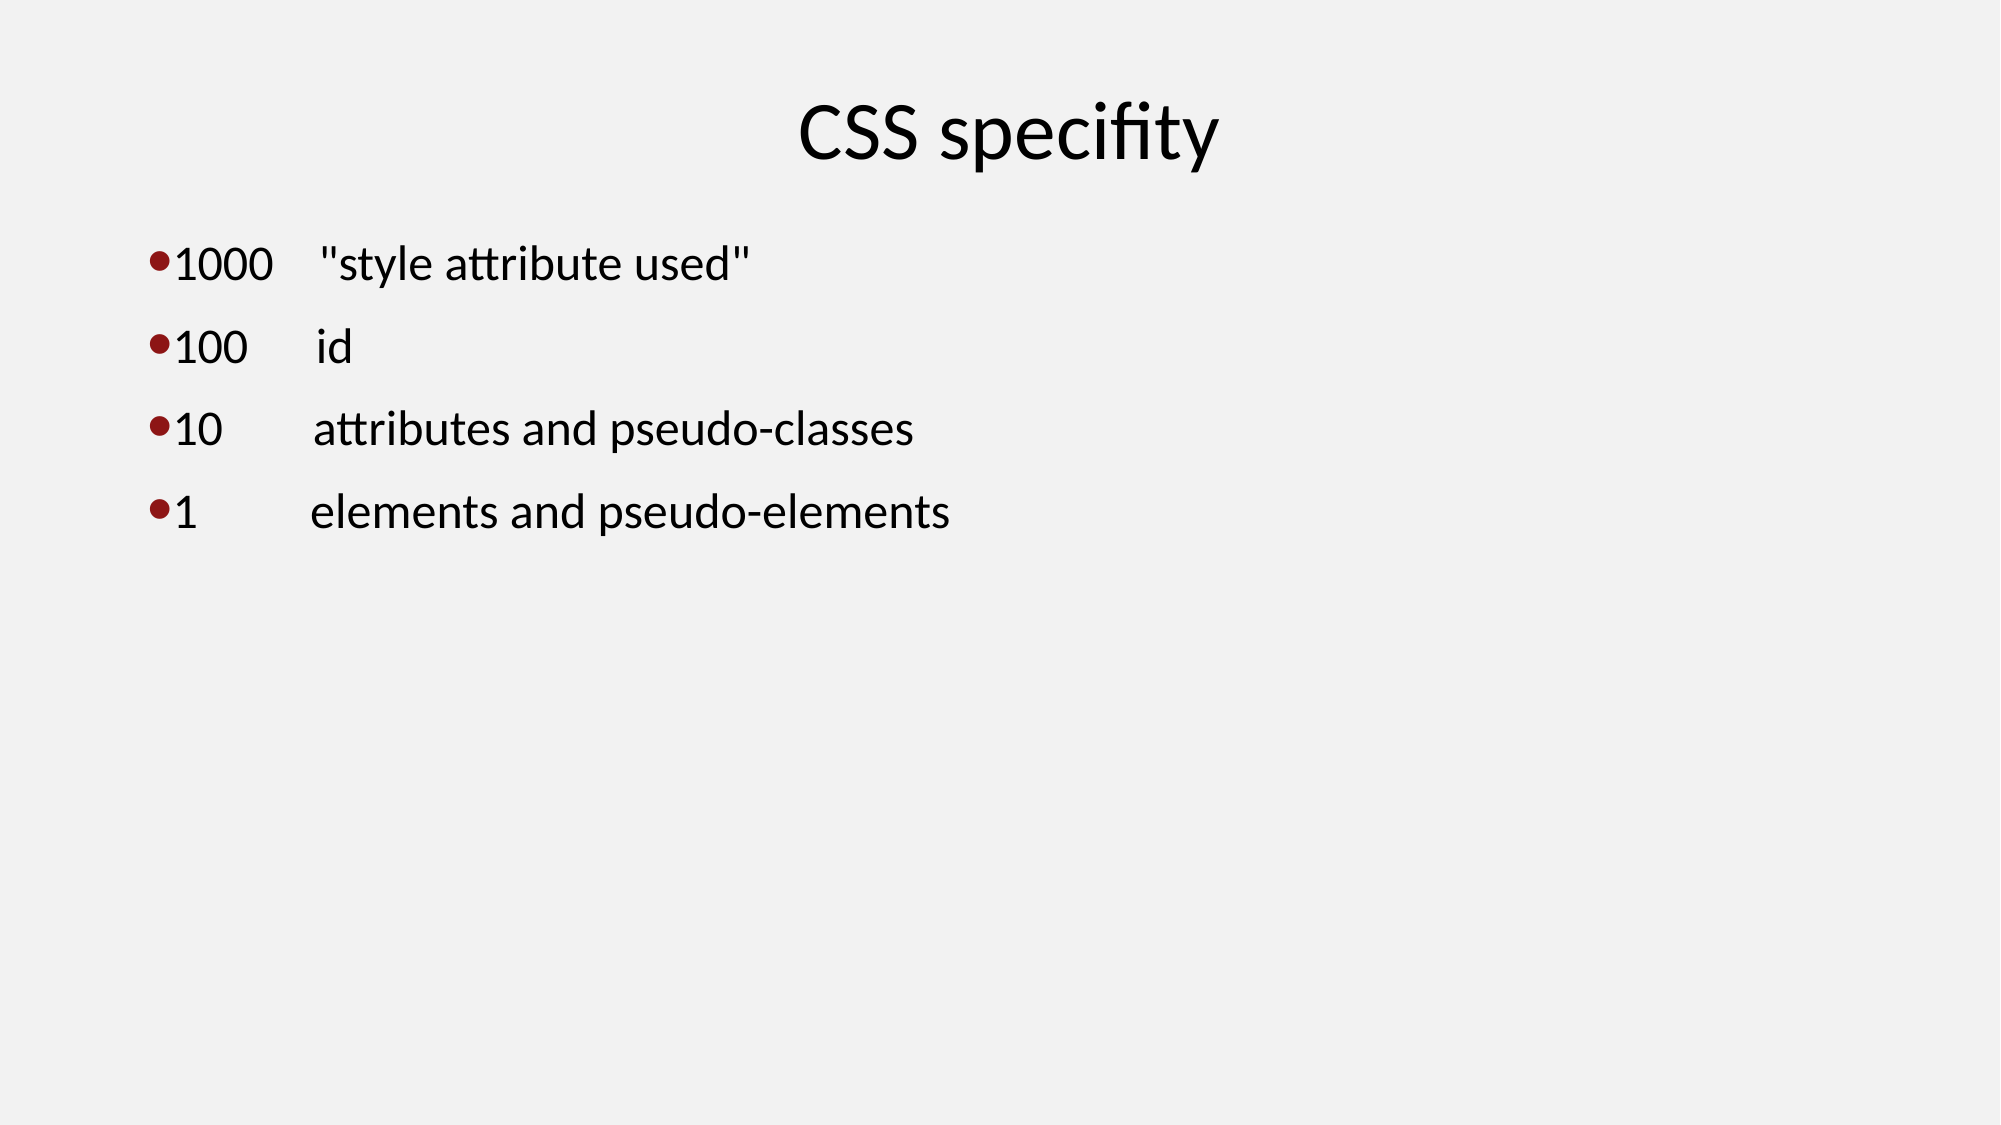

# CSS specifity
1000    "style attribute used"
100      id
10        attributes and pseudo-classes
1          elements and pseudo-elements